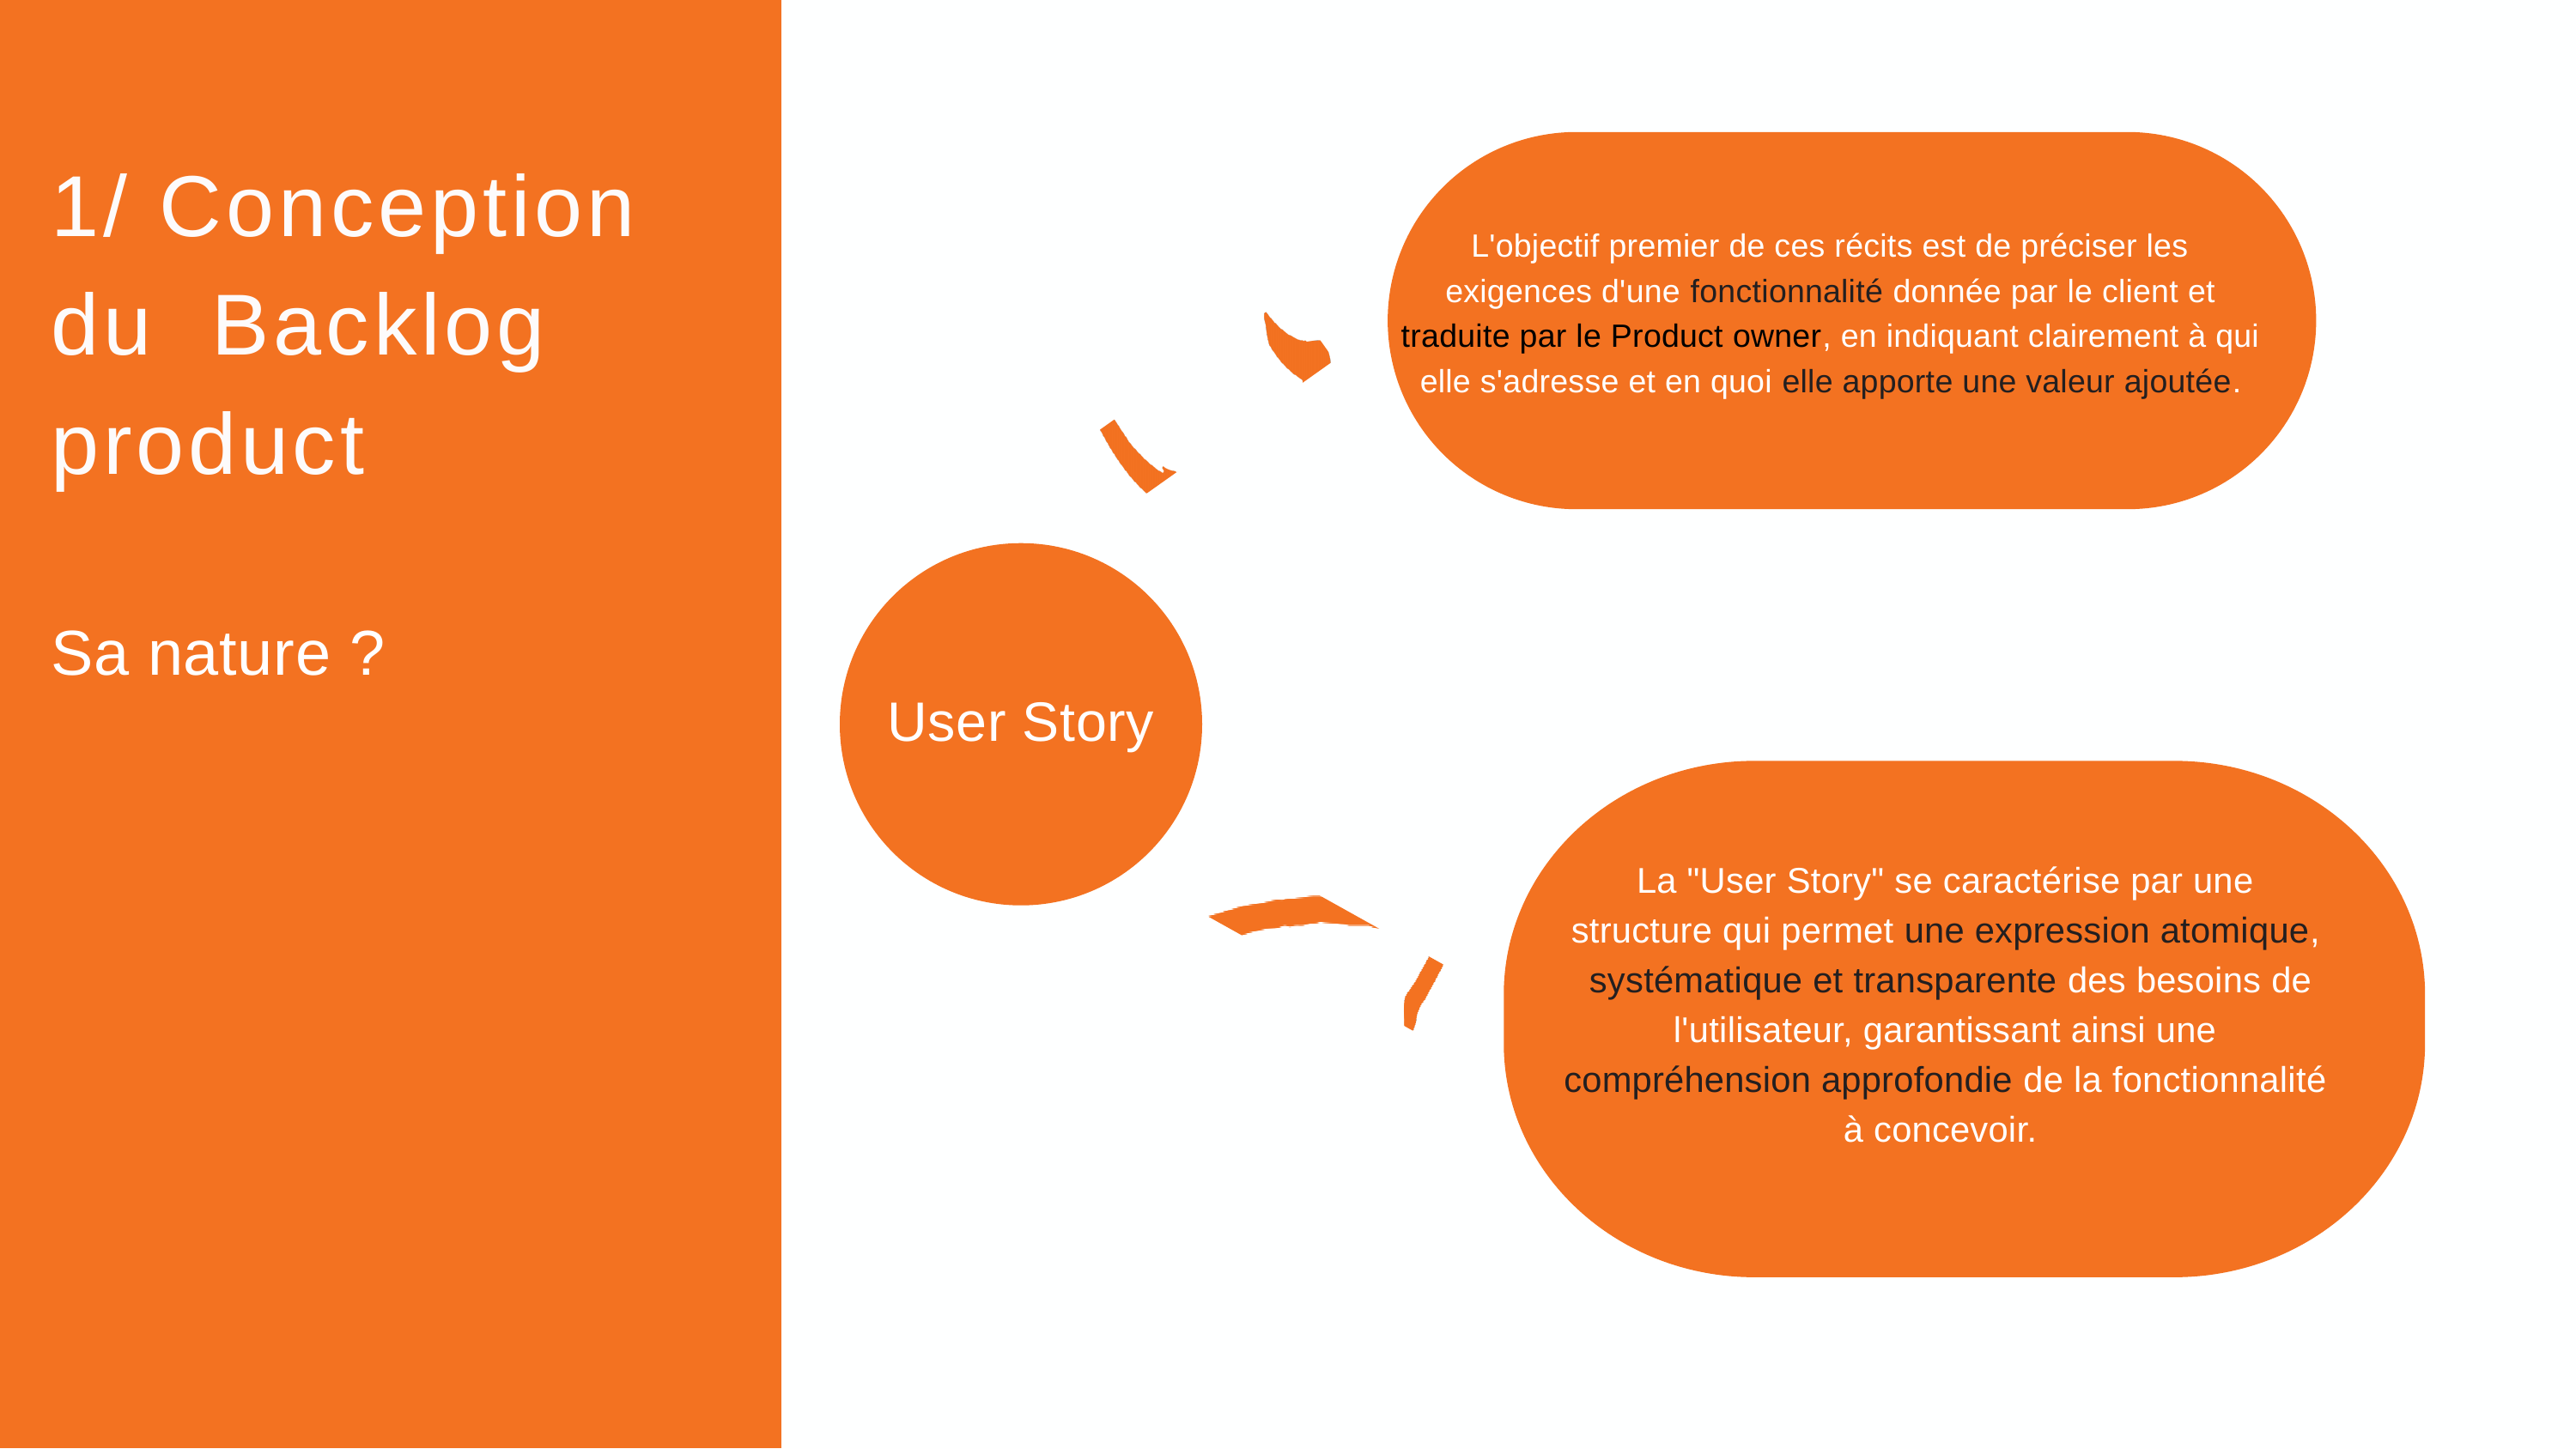

L'objectif premier de ces récits est de préciser les exigences d'une fonctionnalité donnée par le client et traduite par le Product owner, en indiquant clairement à qui elle s'adresse et en quoi elle apporte une valeur ajoutée.
1/ Conception du  Backlog product

La "User Story" se caractérise par une structure qui permet une expression atomique,
 systématique et transparente des besoins de l'utilisateur, garantissant ainsi une compréhension approfondie de la fonctionnalité à concevoir.

User Story
Sa nature ?